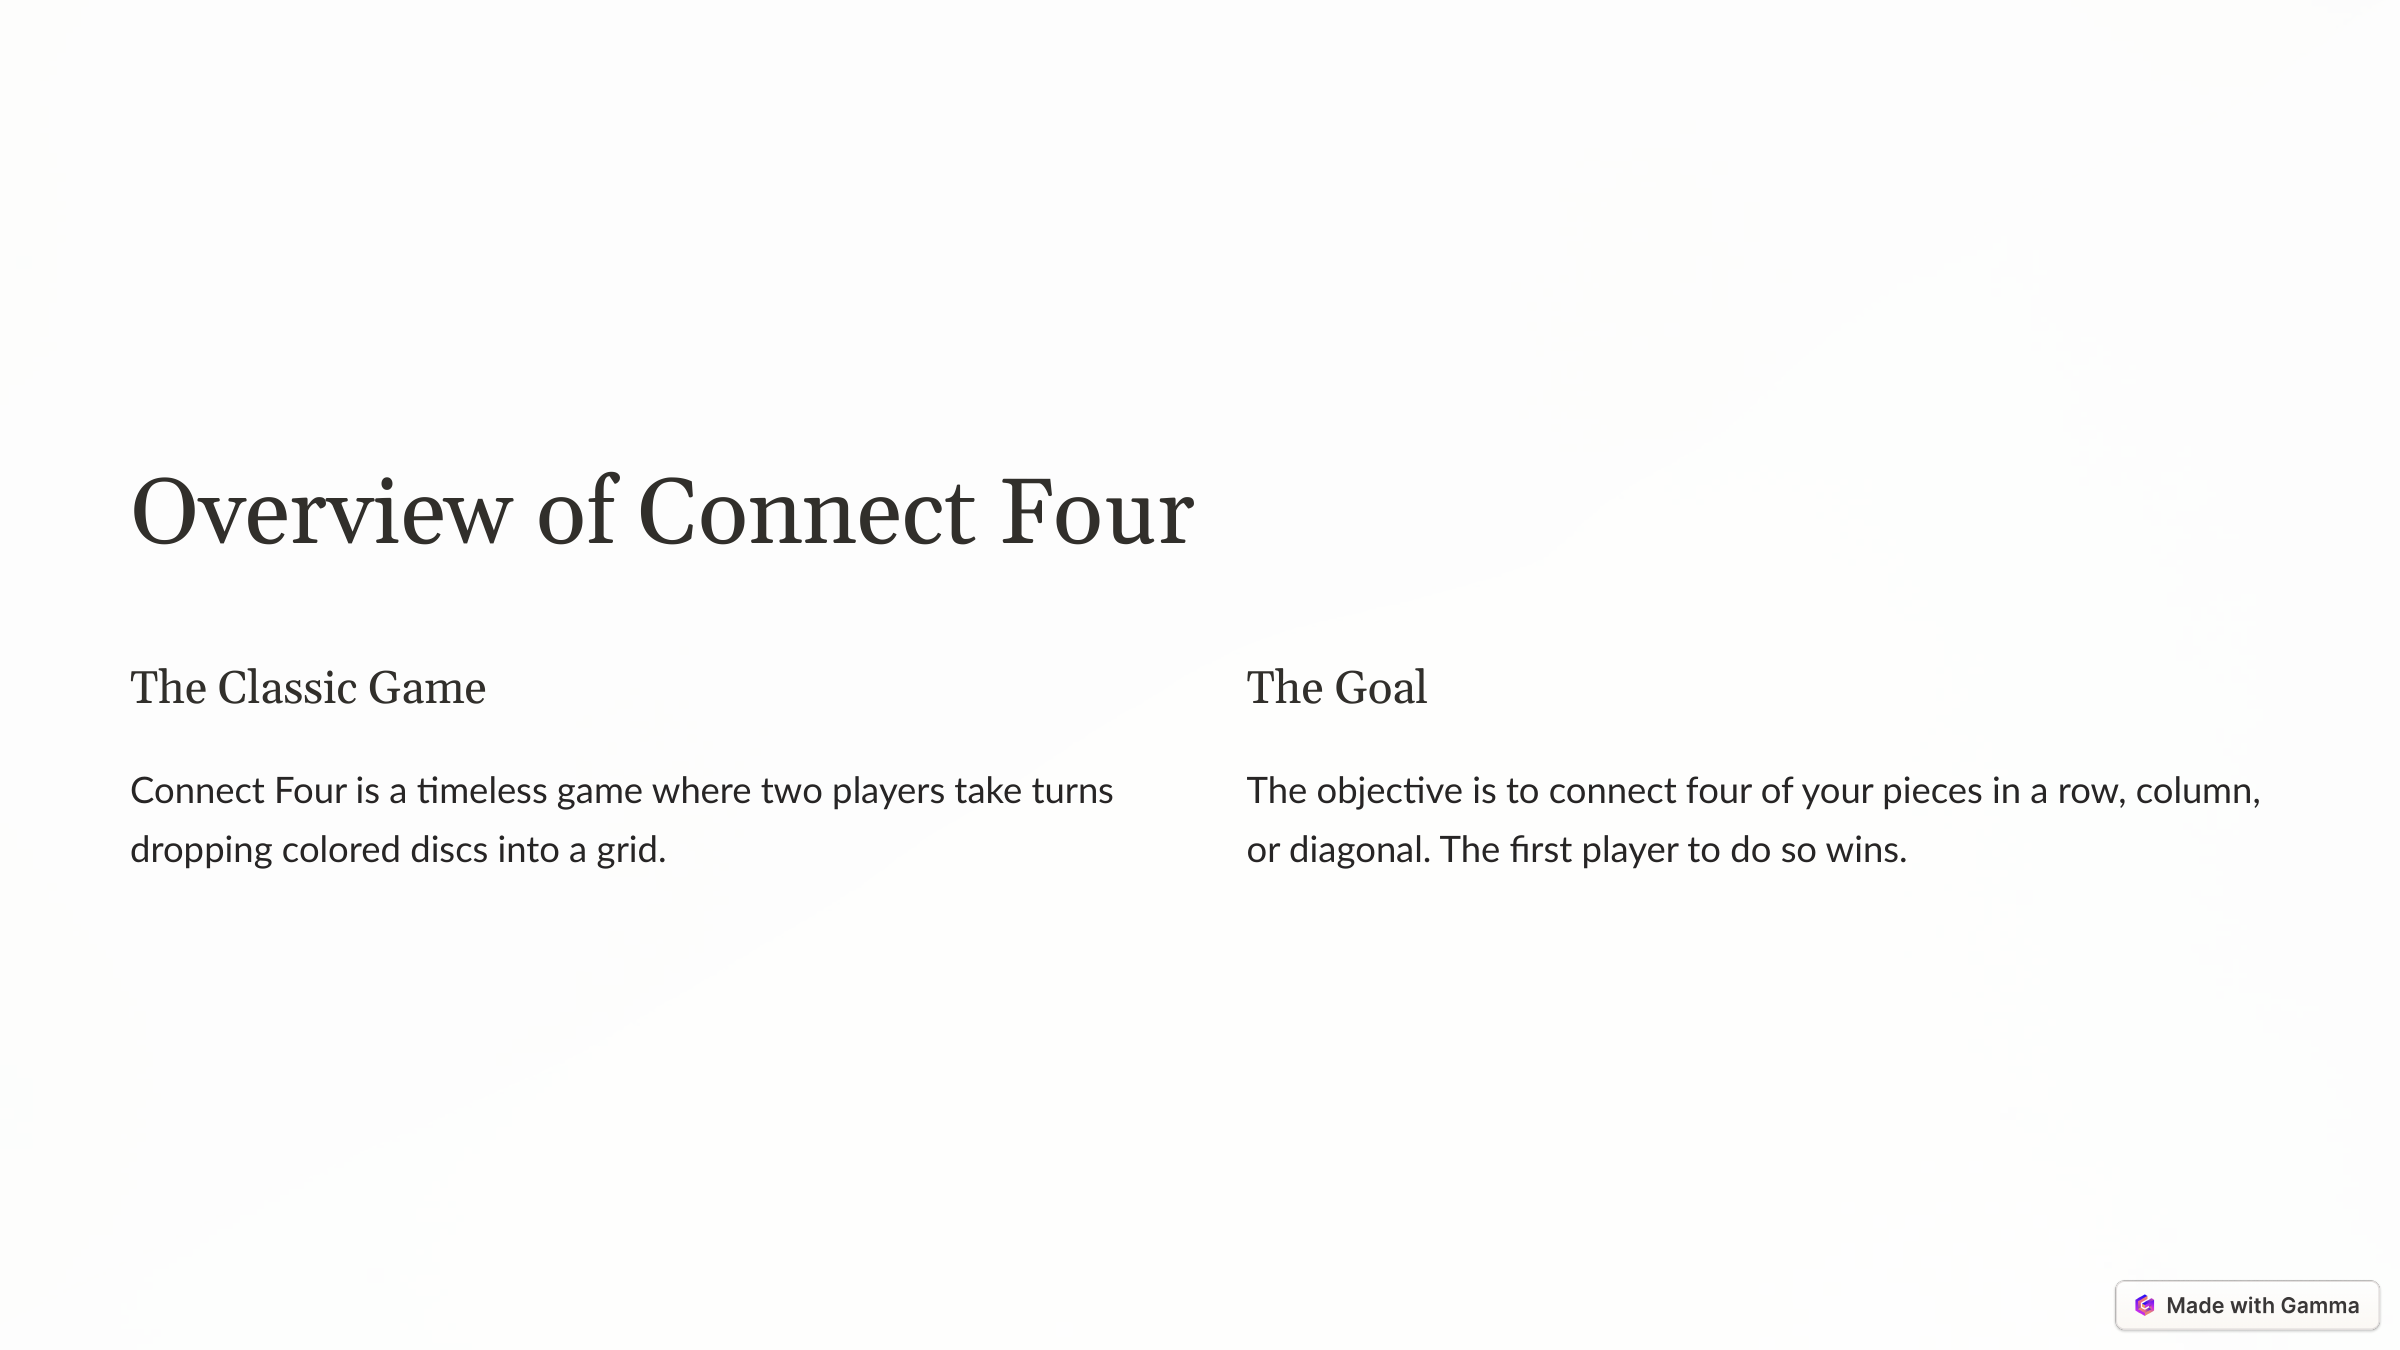

Overview of Connect Four
The Classic Game
The Goal
Connect Four is a timeless game where two players take turns dropping colored discs into a grid.
The objective is to connect four of your pieces in a row, column, or diagonal. The first player to do so wins.